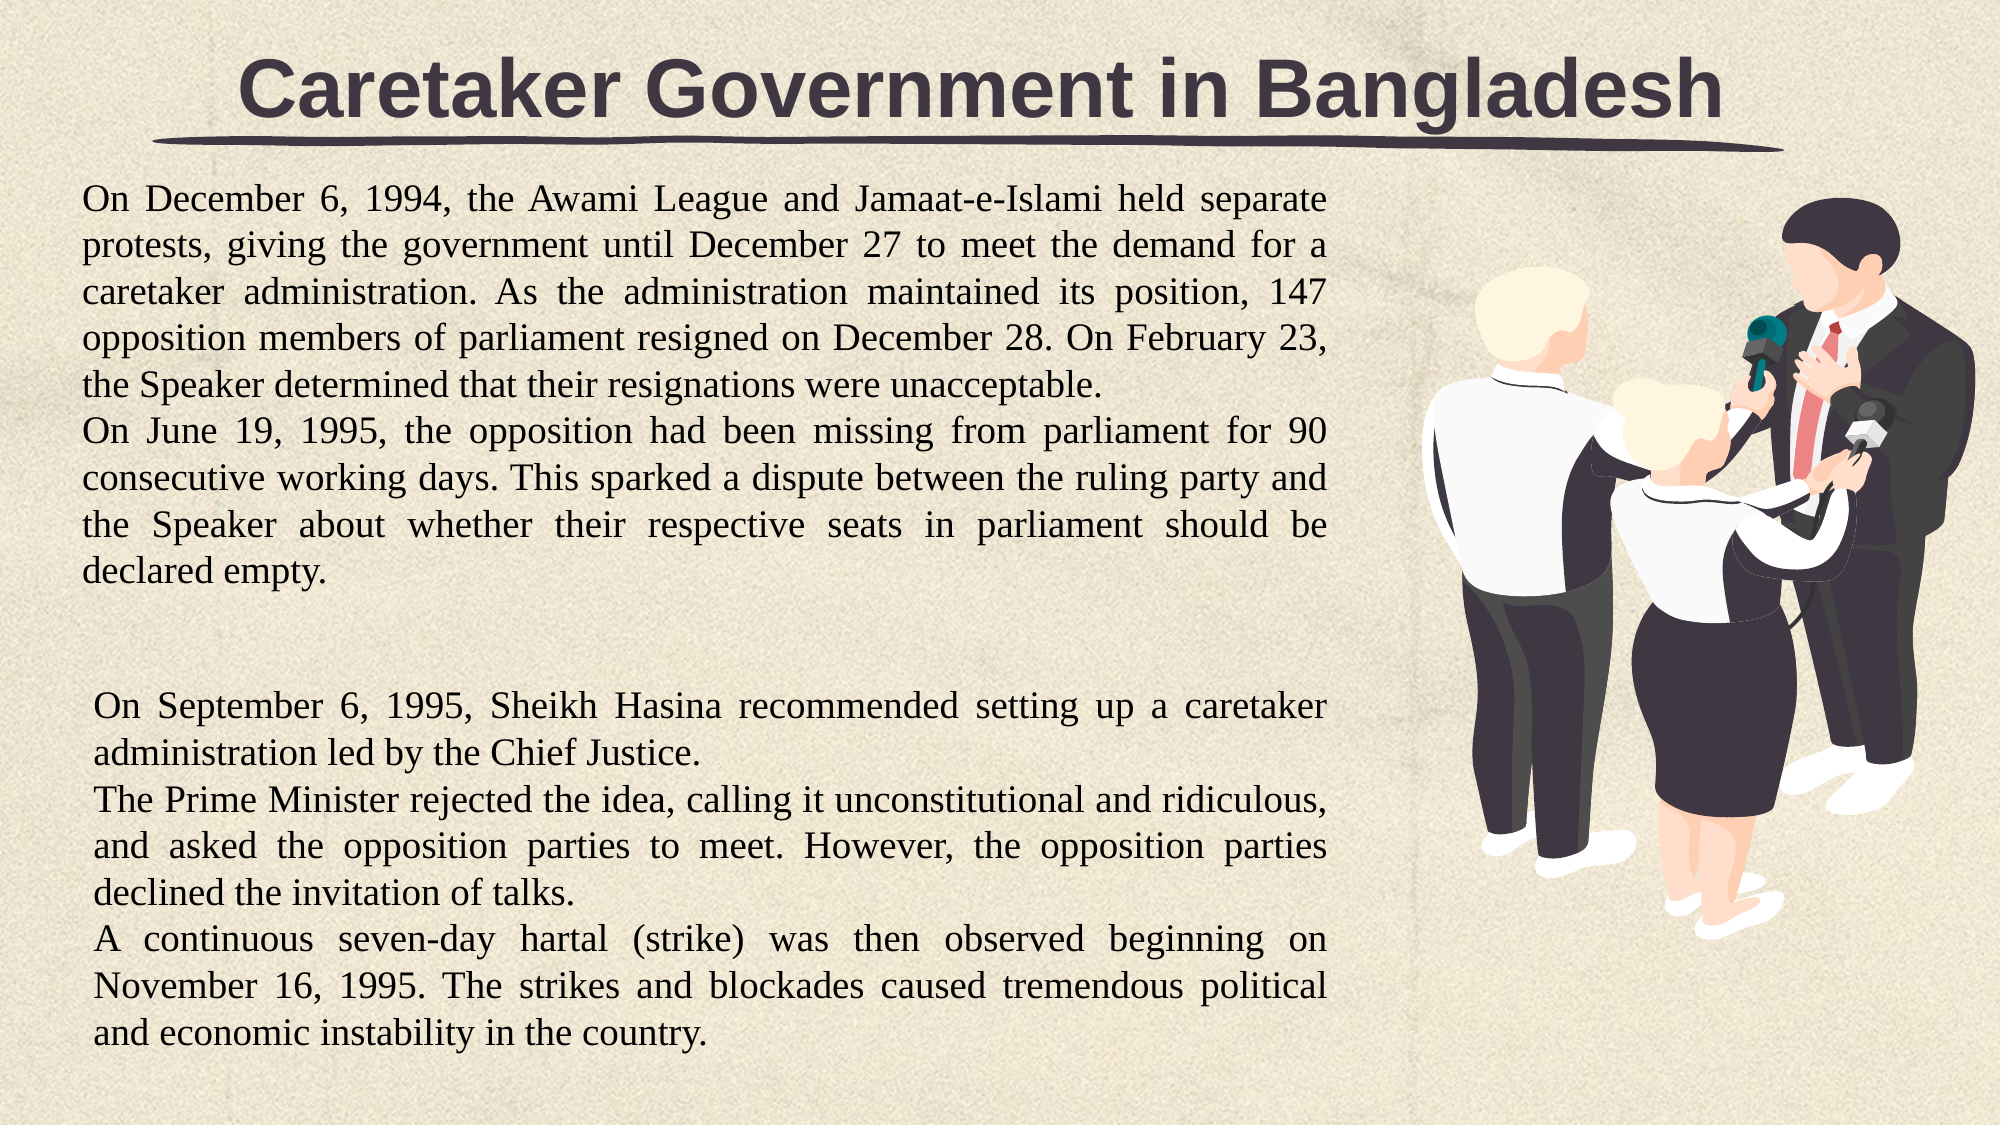

# Caretaker Government in Bangladesh

On December 6, 1994, the Awami League and Jamaat-e-Islami held separate protests, giving the government until December 27 to meet the demand for a caretaker administration. As the administration maintained its position, 147 opposition members of parliament resigned on December 28. On February 23, the Speaker determined that their resignations were unacceptable.
On June 19, 1995, the opposition had been missing from parliament for 90 consecutive working days. This sparked a dispute between the ruling party and the Speaker about whether their respective seats in parliament should be declared empty.

On September 6, 1995, Sheikh Hasina recommended setting up a caretaker administration led by the Chief Justice.
The Prime Minister rejected the idea, calling it unconstitutional and ridiculous, and asked the opposition parties to meet. However, the opposition parties declined the invitation of talks.
A continuous seven-day hartal (strike) was then observed beginning on November 16, 1995. The strikes and blockades caused tremendous political and economic instability in the country.